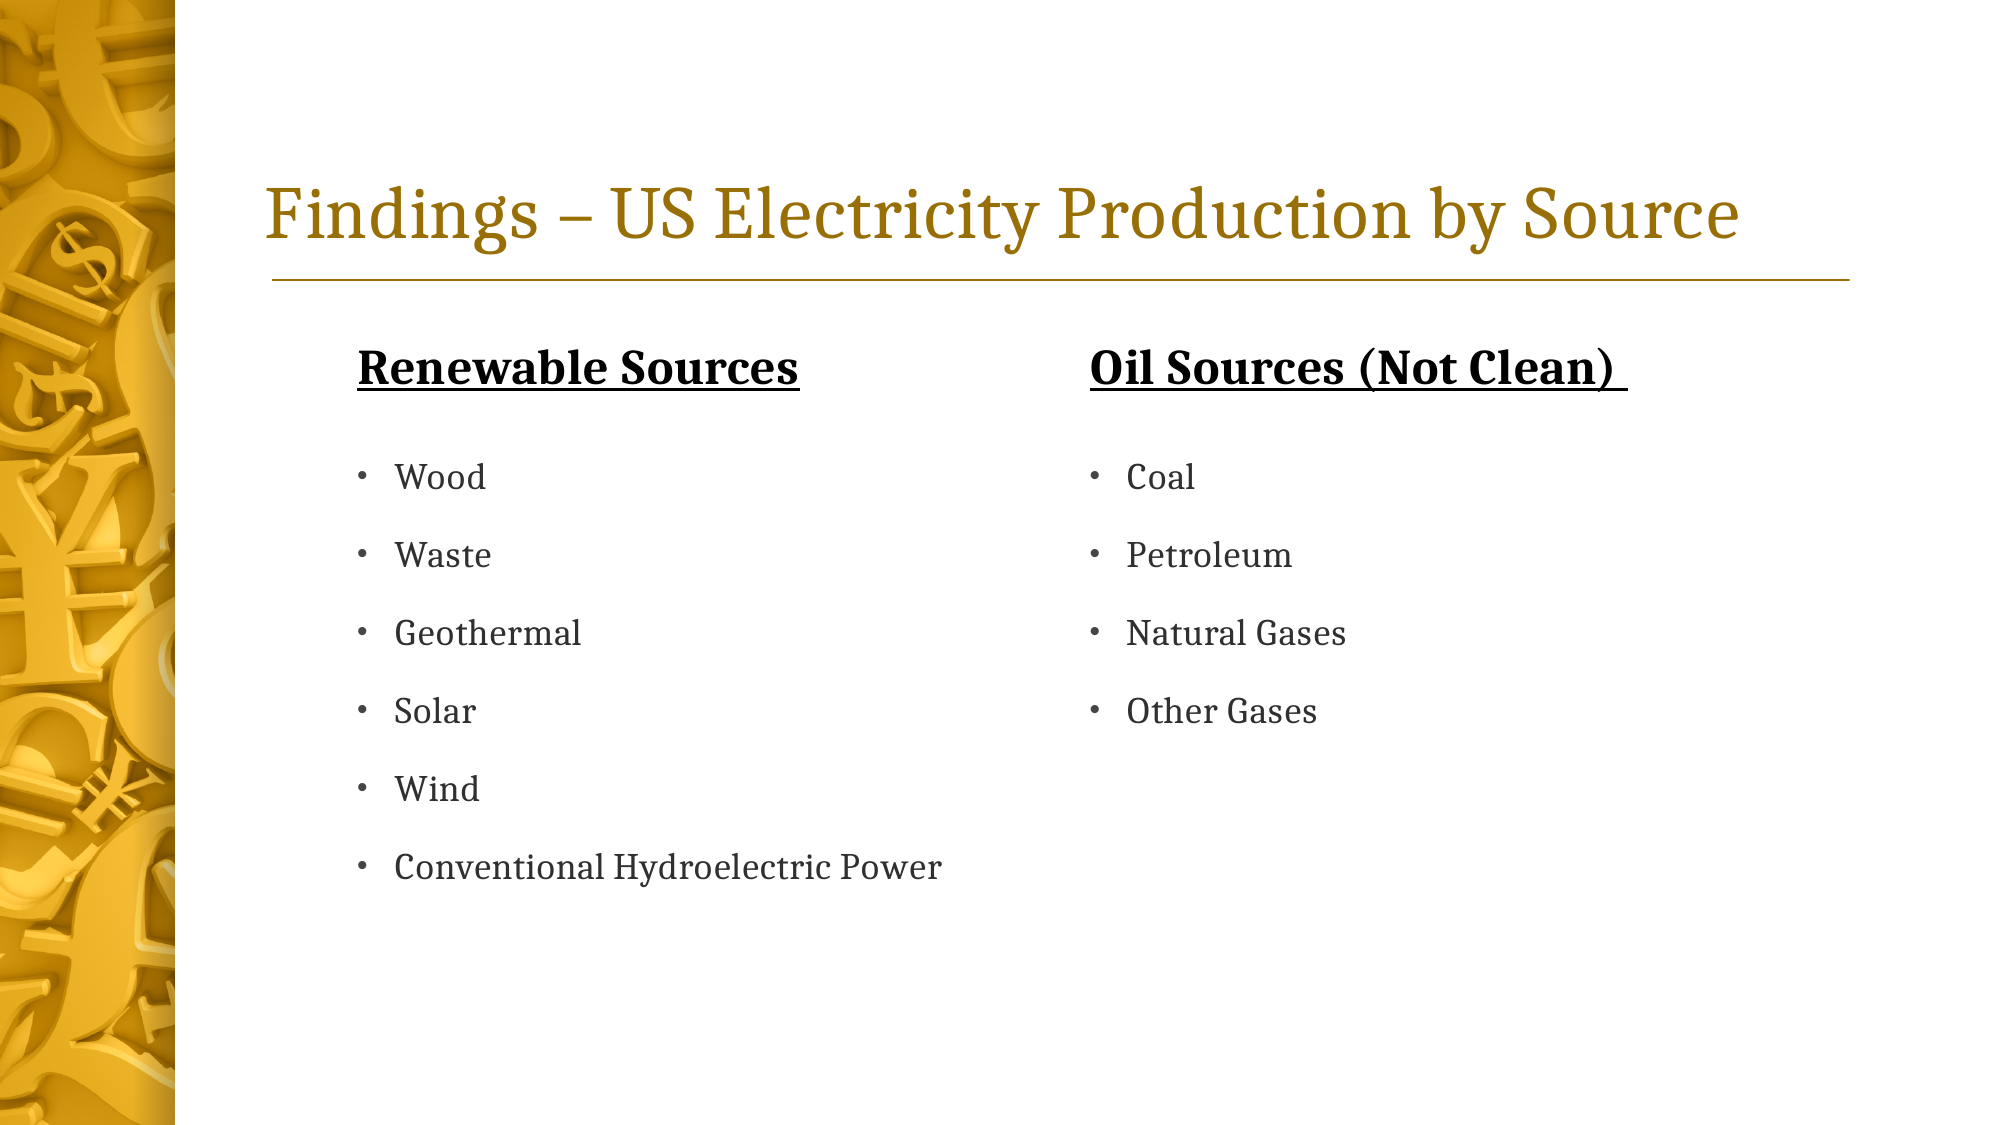

# Findings – US Electricity Production by Source
Renewable Sources
Oil Sources (Not Clean)
Wood
Waste
Geothermal
Solar
Wind
Conventional Hydroelectric Power
Coal
Petroleum
Natural Gases
Other Gases